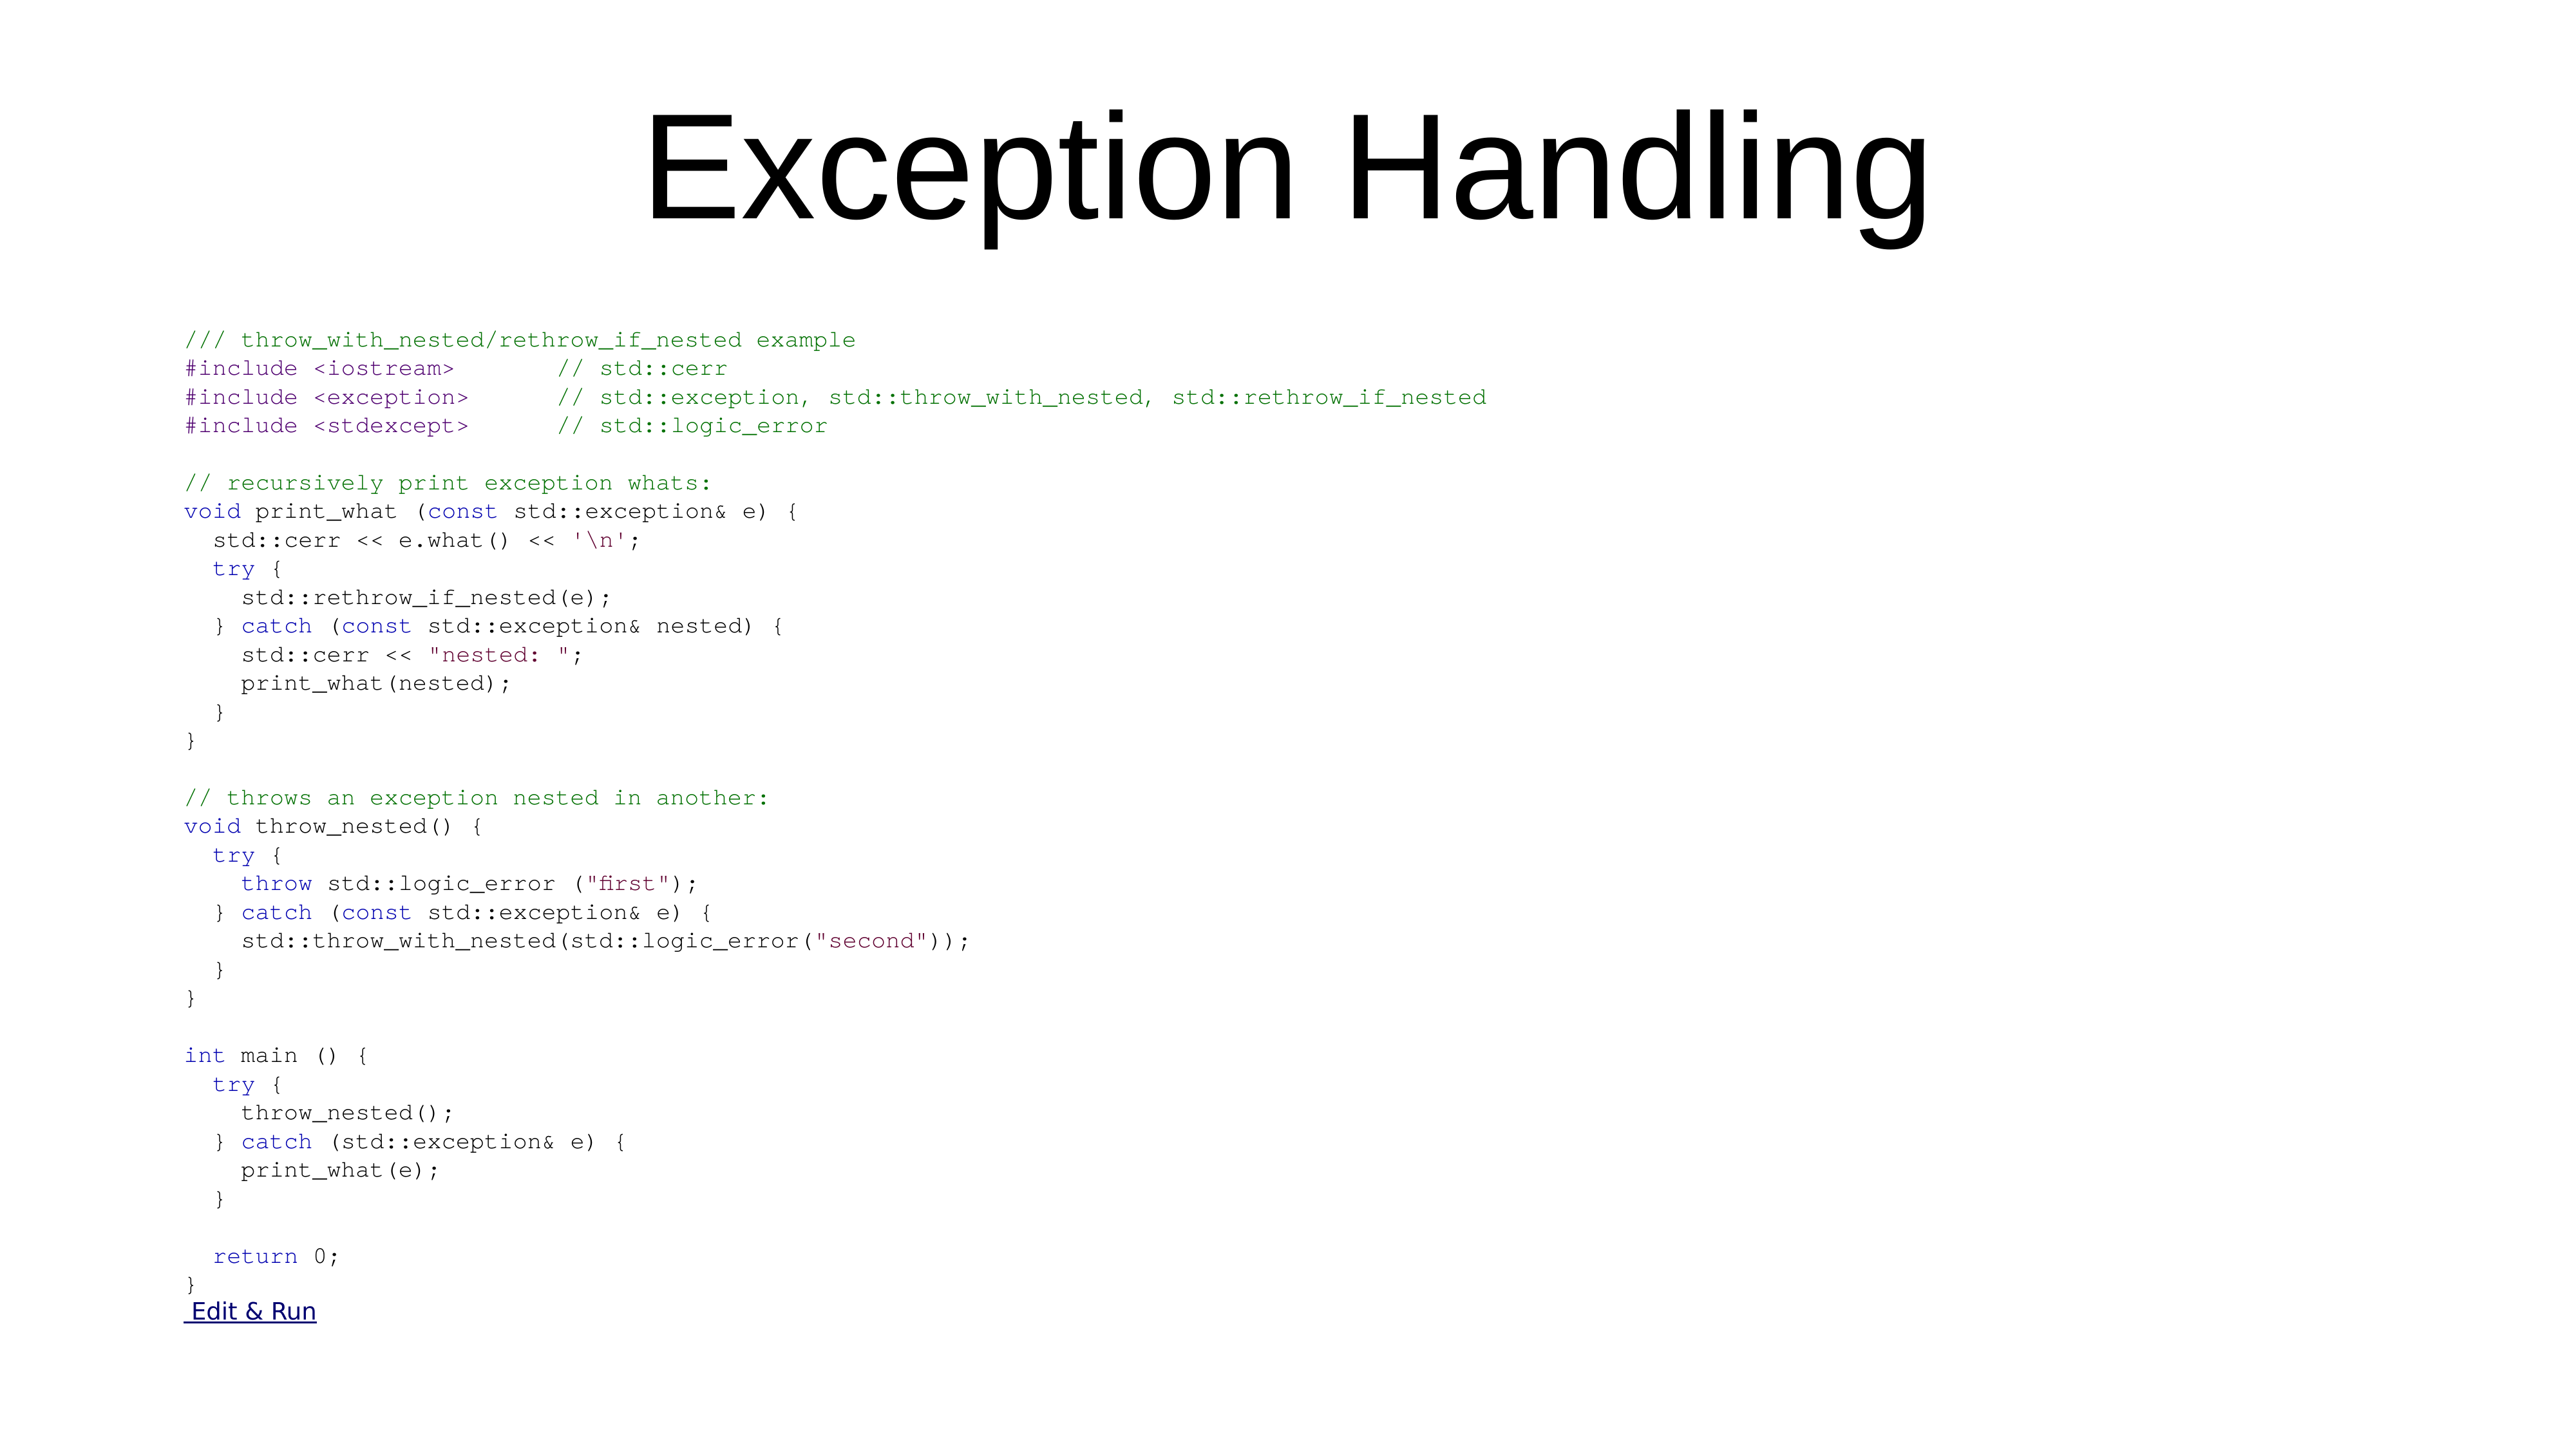

# Exception Handling
/// throw_with_nested/rethrow_if_nested example
#include <iostream>       // std::cerr
#include <exception>      // std::exception, std::throw_with_nested, std::rethrow_if_nested
#include <stdexcept>      // std::logic_error

// recursively print exception whats:
void print_what (const std::exception& e) {
  std::cerr << e.what() << '\n';
  try {
    std::rethrow_if_nested(e);
  } catch (const std::exception& nested) {
    std::cerr << "nested: ";
    print_what(nested);
  }
}

// throws an exception nested in another:
void throw_nested() {
  try {
    throw std::logic_error ("first");
  } catch (const std::exception& e) {
    std::throw_with_nested(std::logic_error("second"));
  }
}

int main () {
  try {
    throw_nested();
  } catch (std::exception& e) {
    print_what(e);
  }

  return 0;
}
 Edit & Run